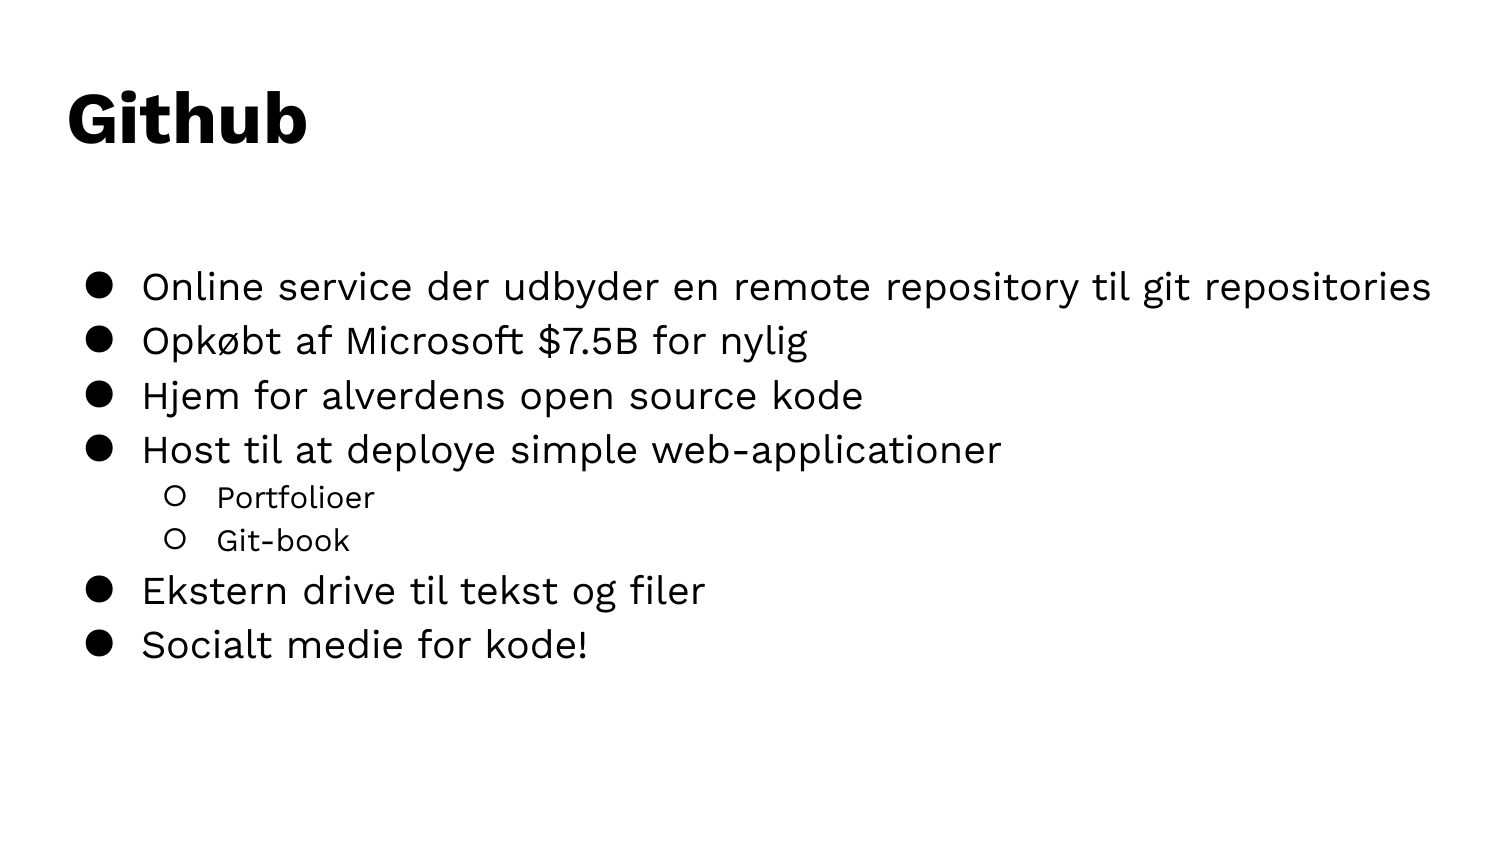

# Github

Online service der udbyder en remote repository til git repositories
Opkøbt af Microsoft $7.5B for nylig
Hjem for alverdens open source kode
Host til at deploye simple web-applicationer
Portfolioer
Git-book
Ekstern drive til tekst og filer
Socialt medie for kode!